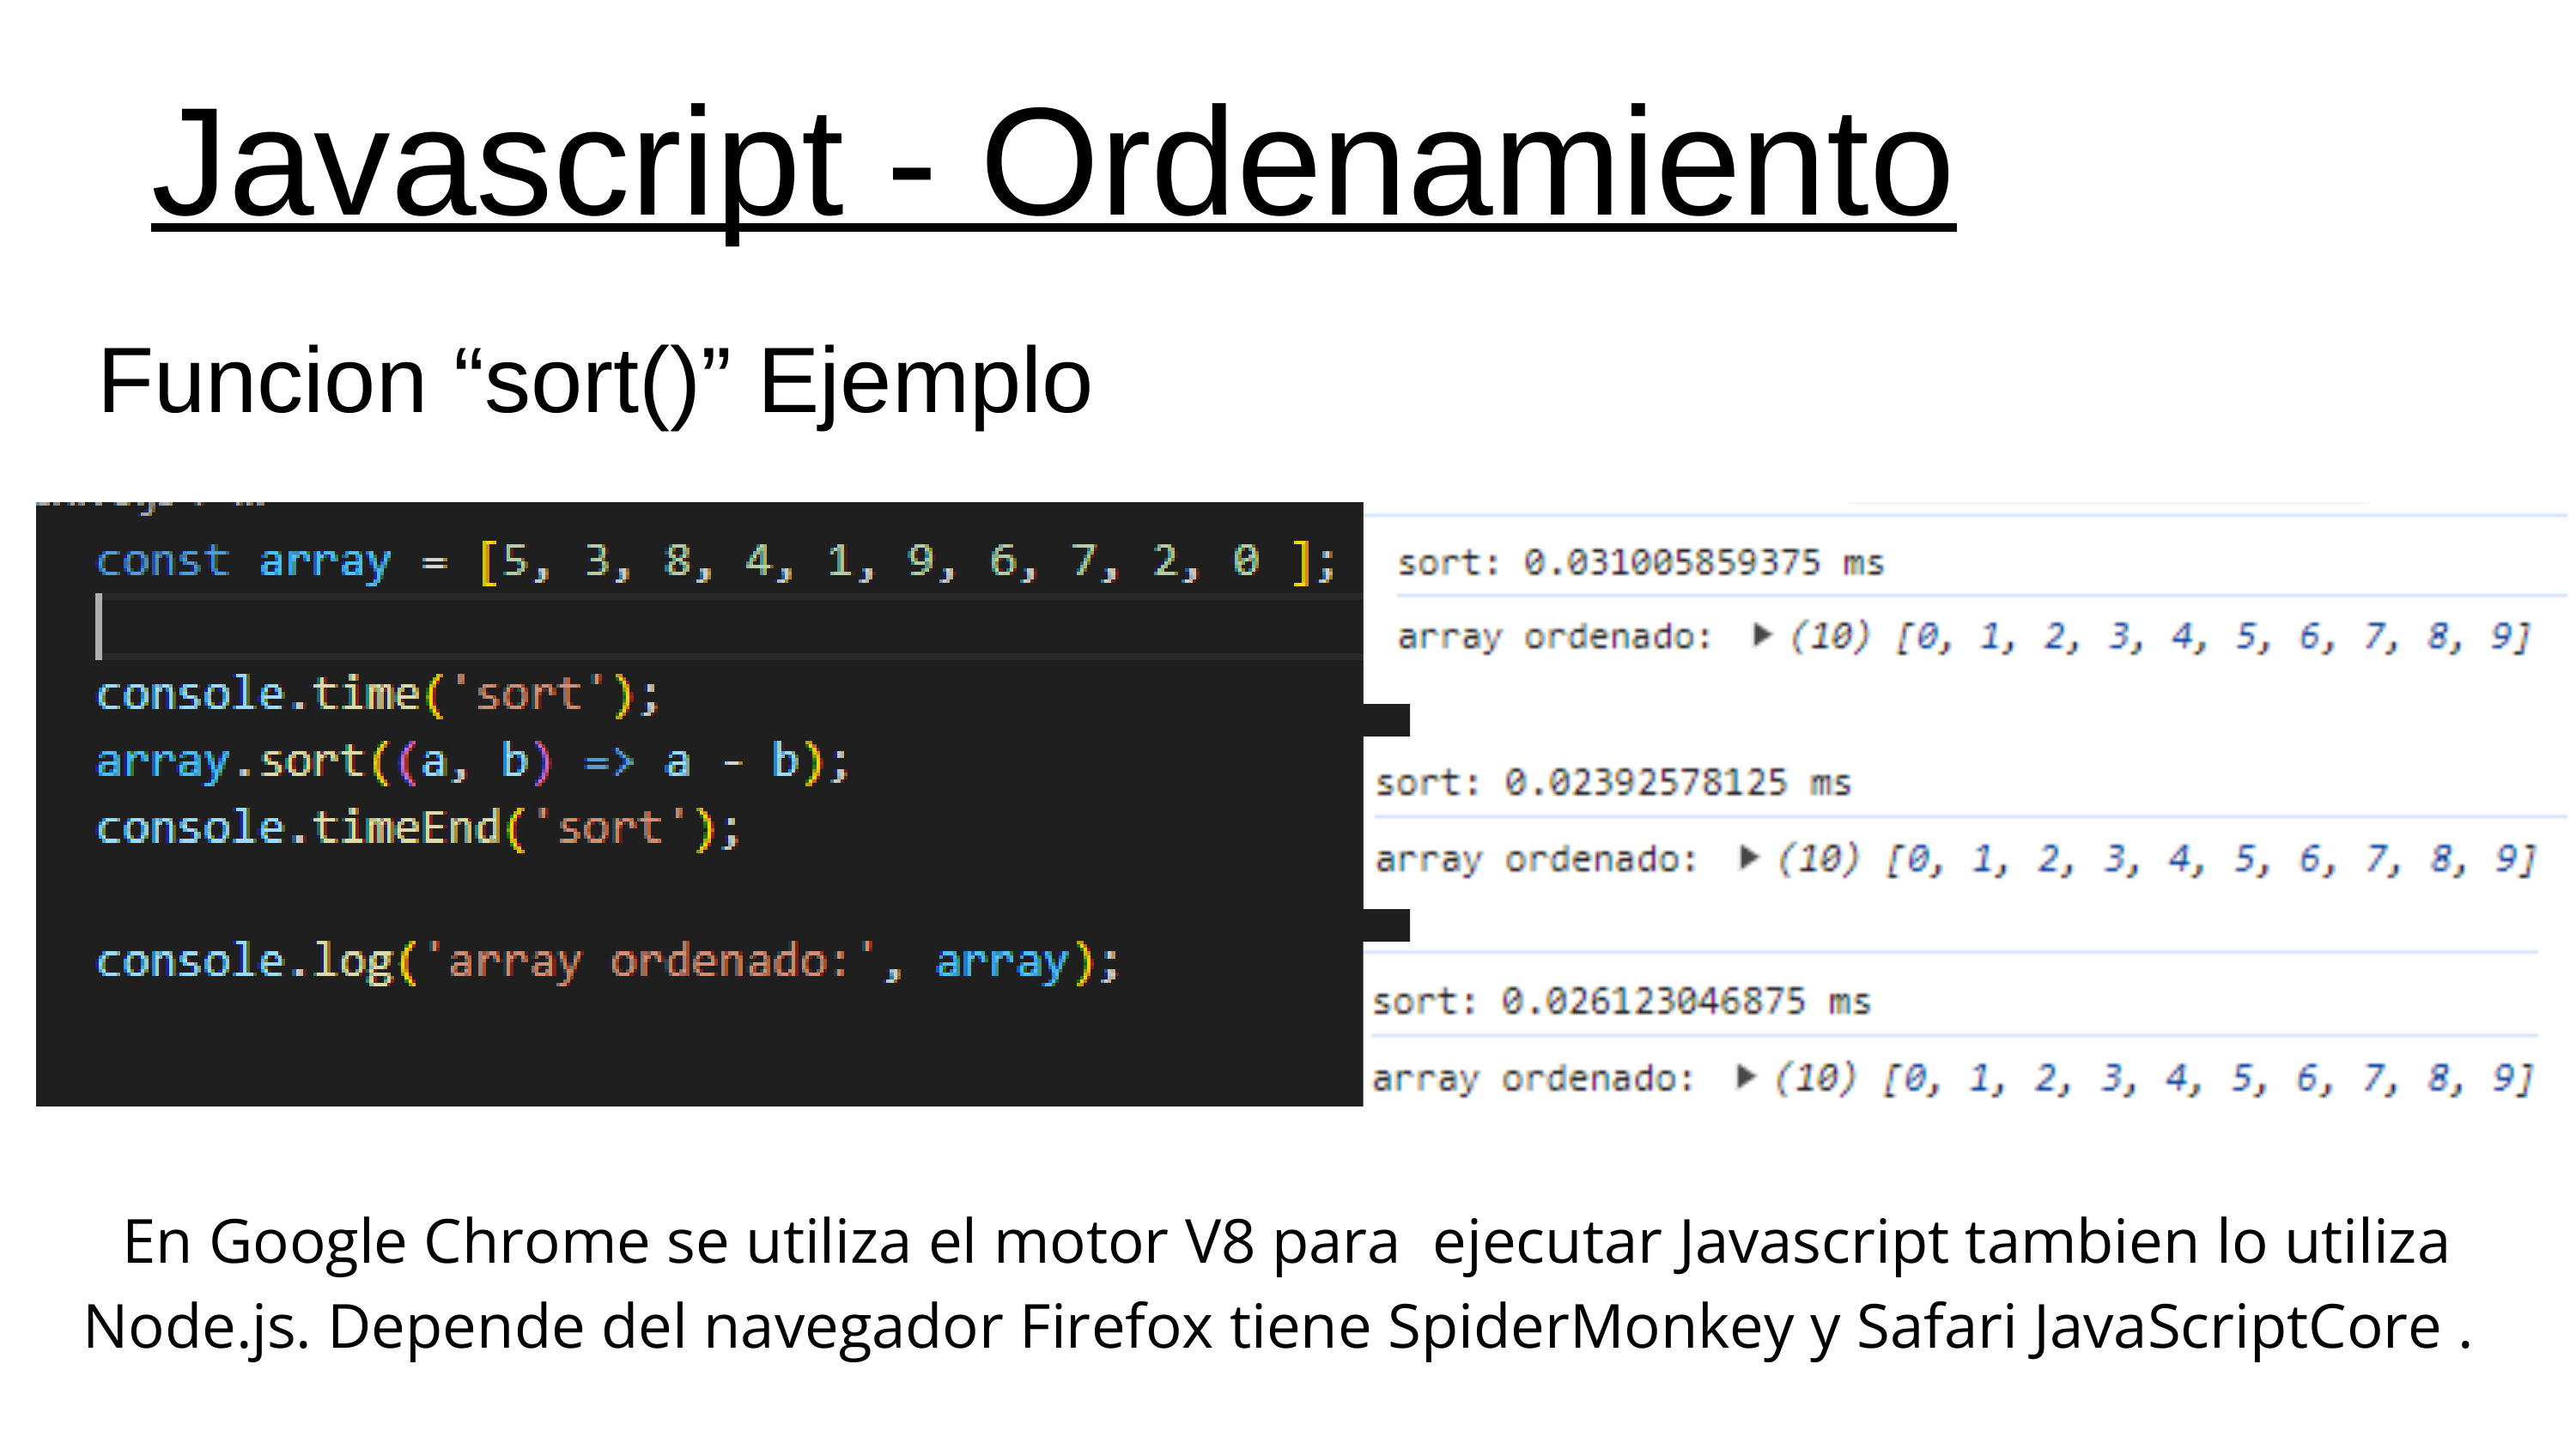

Javascript - Ordenamiento
Funcion “sort()” Ejemplo

En Google Chrome se utiliza el motor V8 para  ejecutar Javascript tambien lo utiliza Node.js. Depende del navegador Firefox tiene SpiderMonkey y Safari JavaScriptCore .